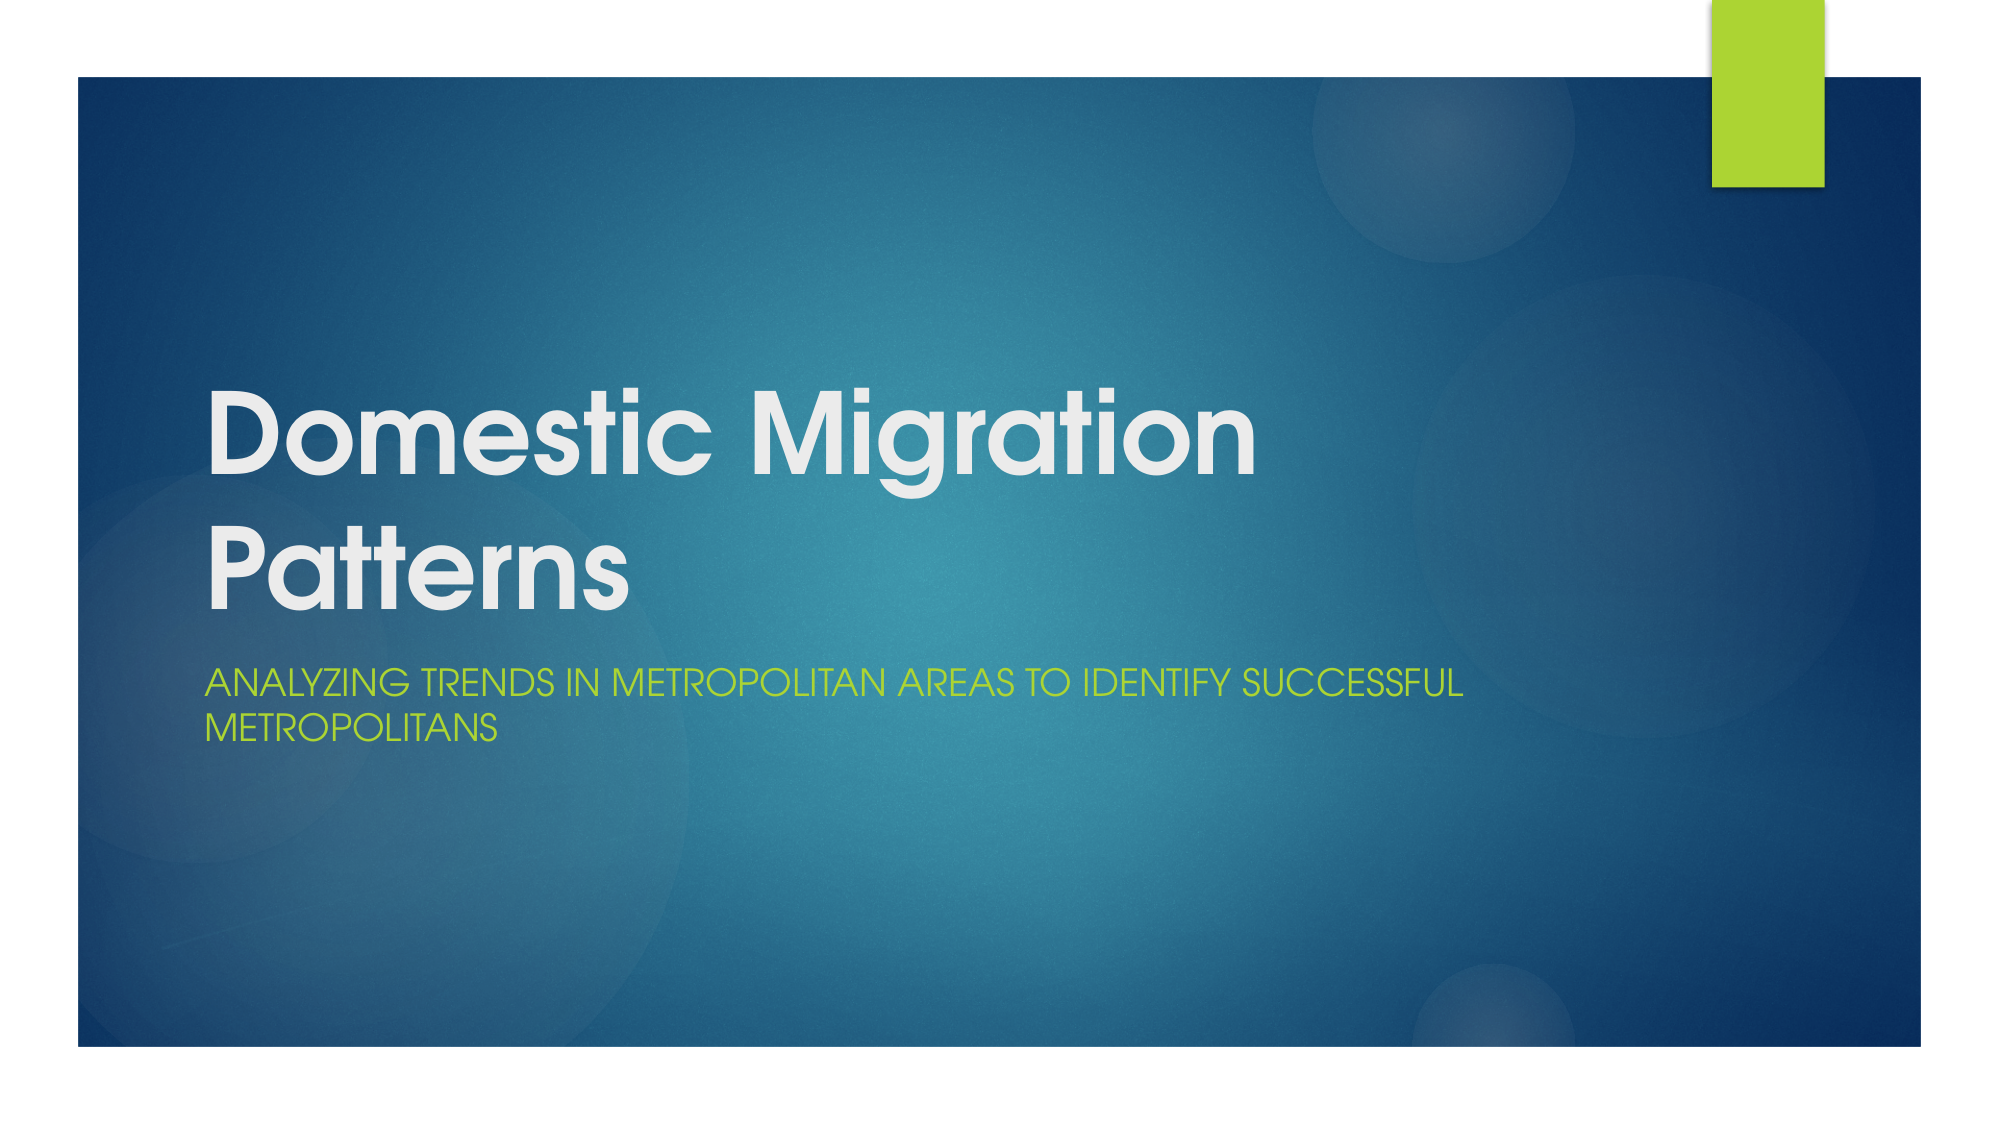

# Domestic Migration Patterns
Analyzing trends in metropolitan areas to Identify successful Metropolitans